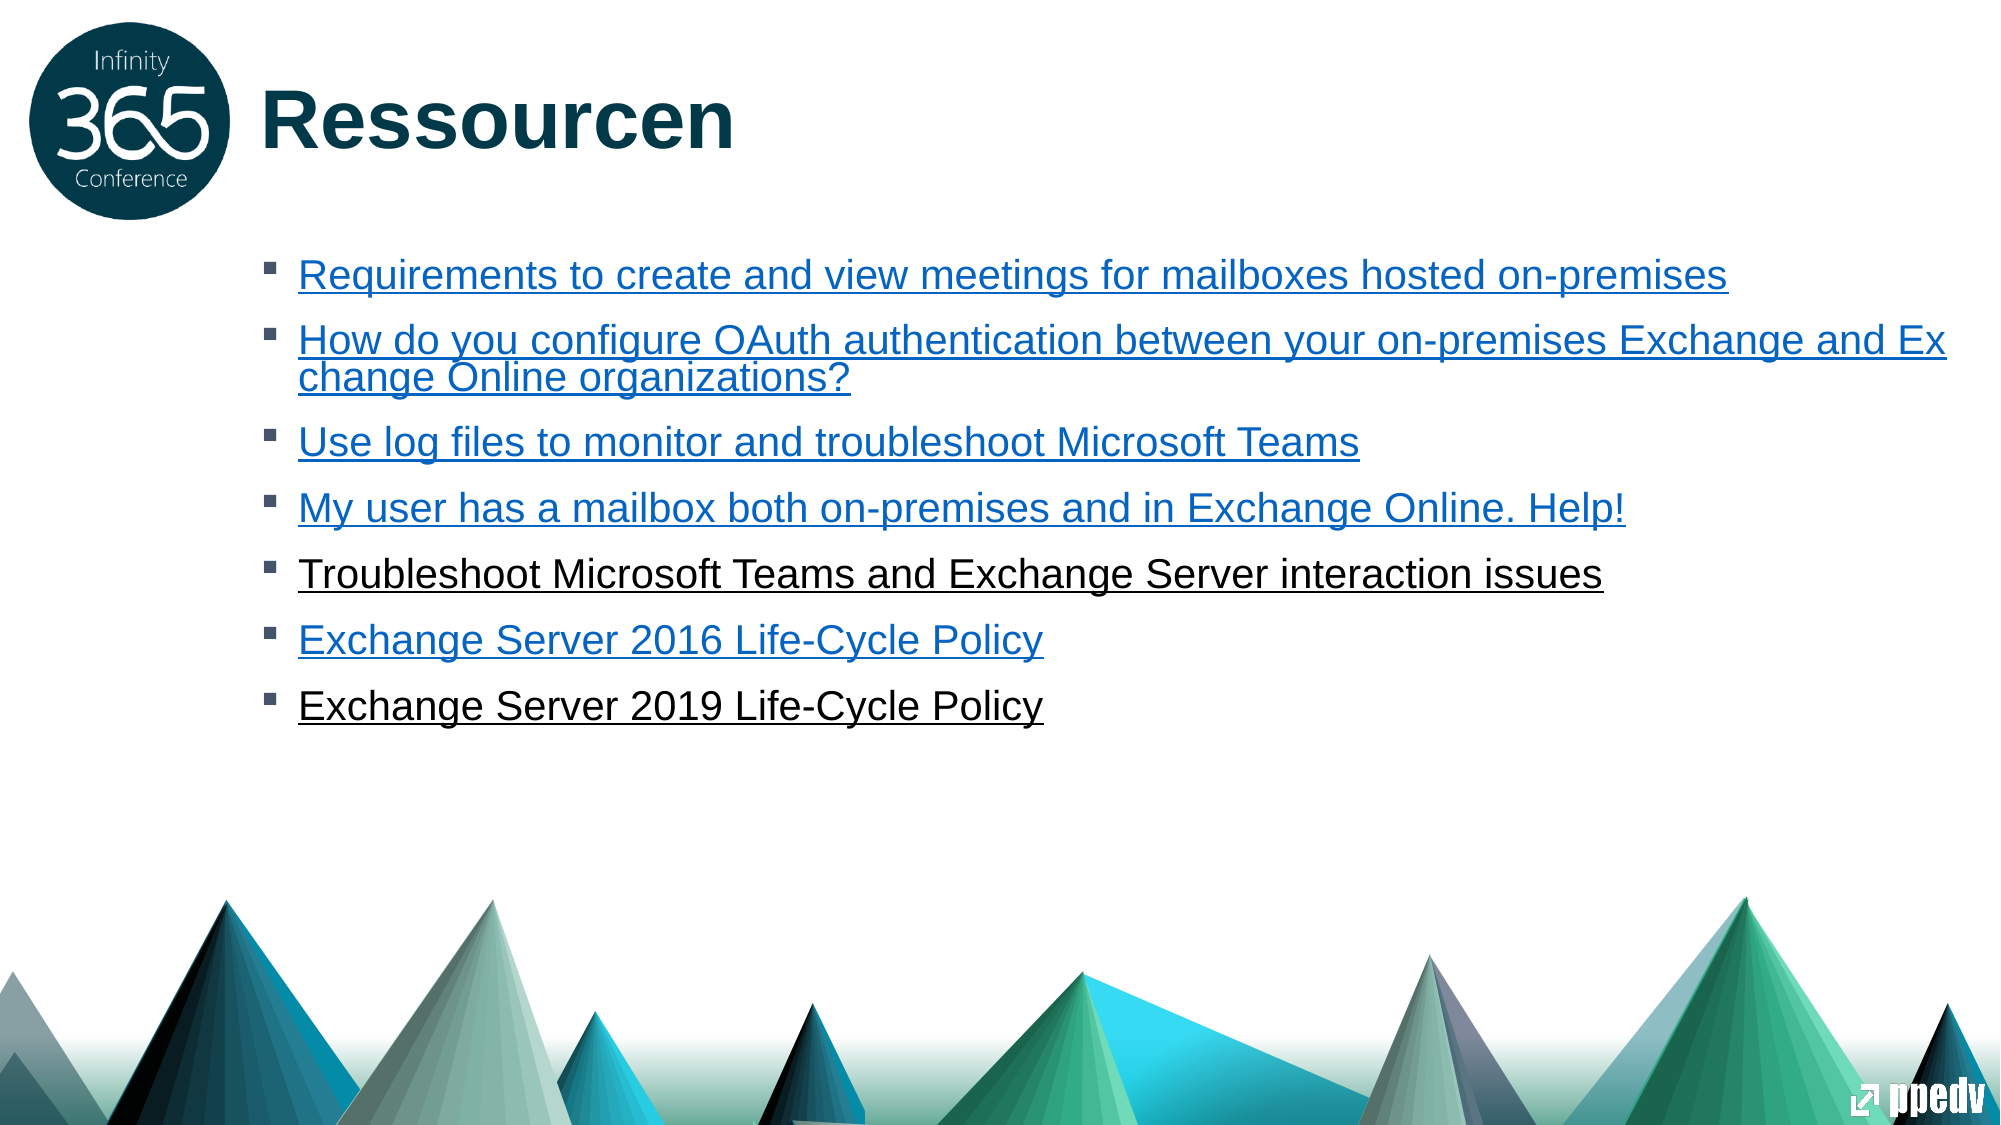

# Ressourcen
Requirements to create and view meetings for mailboxes hosted on-premises
How do you configure OAuth authentication between your on-premises Exchange and Exchange Online organizations?
Use log files to monitor and troubleshoot Microsoft Teams
My user has a mailbox both on-premises and in Exchange Online. Help!
Troubleshoot Microsoft Teams and Exchange Server interaction issues
Exchange Server 2016 Life-Cycle Policy
Exchange Server 2019 Life-Cycle Policy